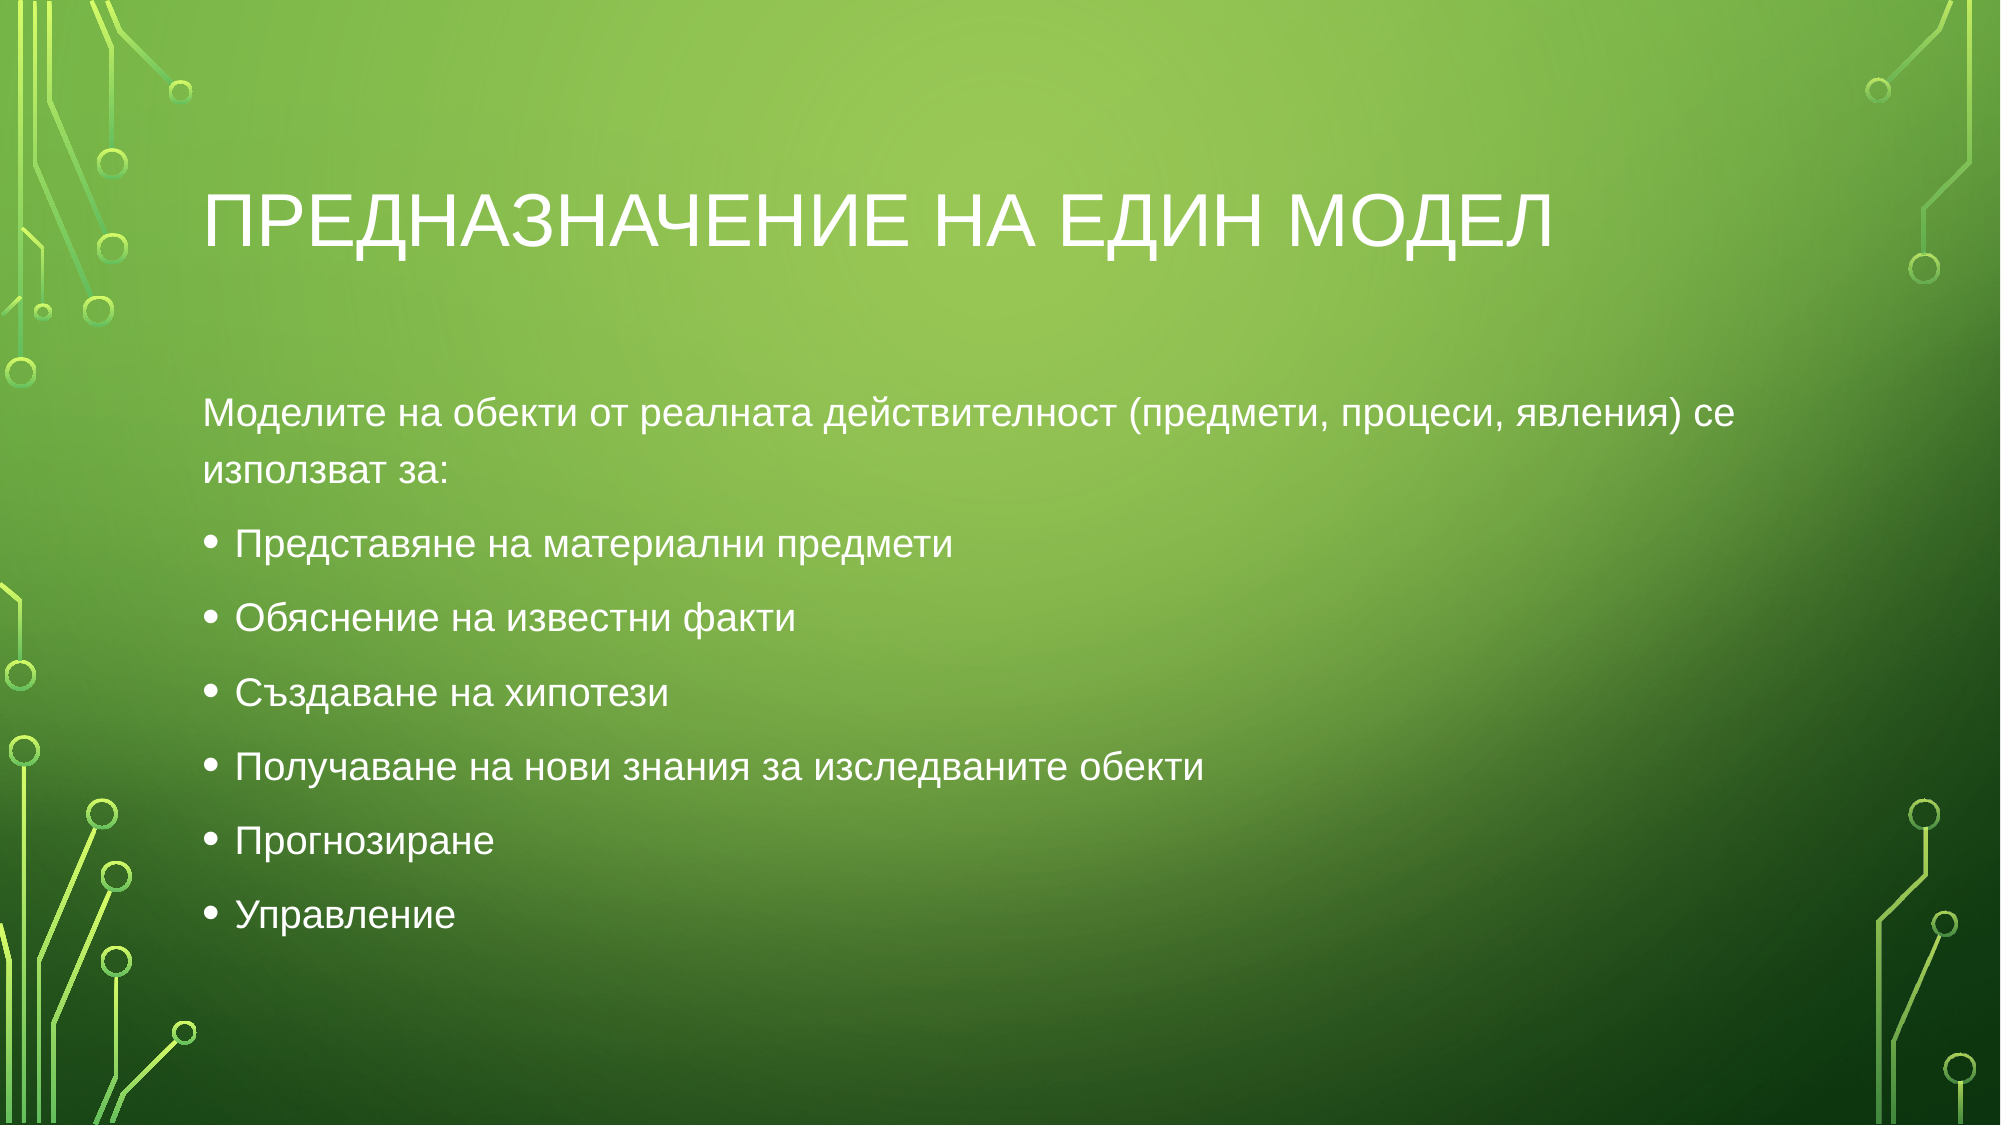

# ПРЕДНАЗНАЧЕНИЕ НА ЕДИН МОДЕЛ
Моделите на обекти от реалната действителност (предмети, процеси, явления) се използват за:
Представяне на материални предмети
Обяснение на известни факти
Създаване на хипотези
Получаване на нови знания за изследваните обекти
Прогнозиране
Управление